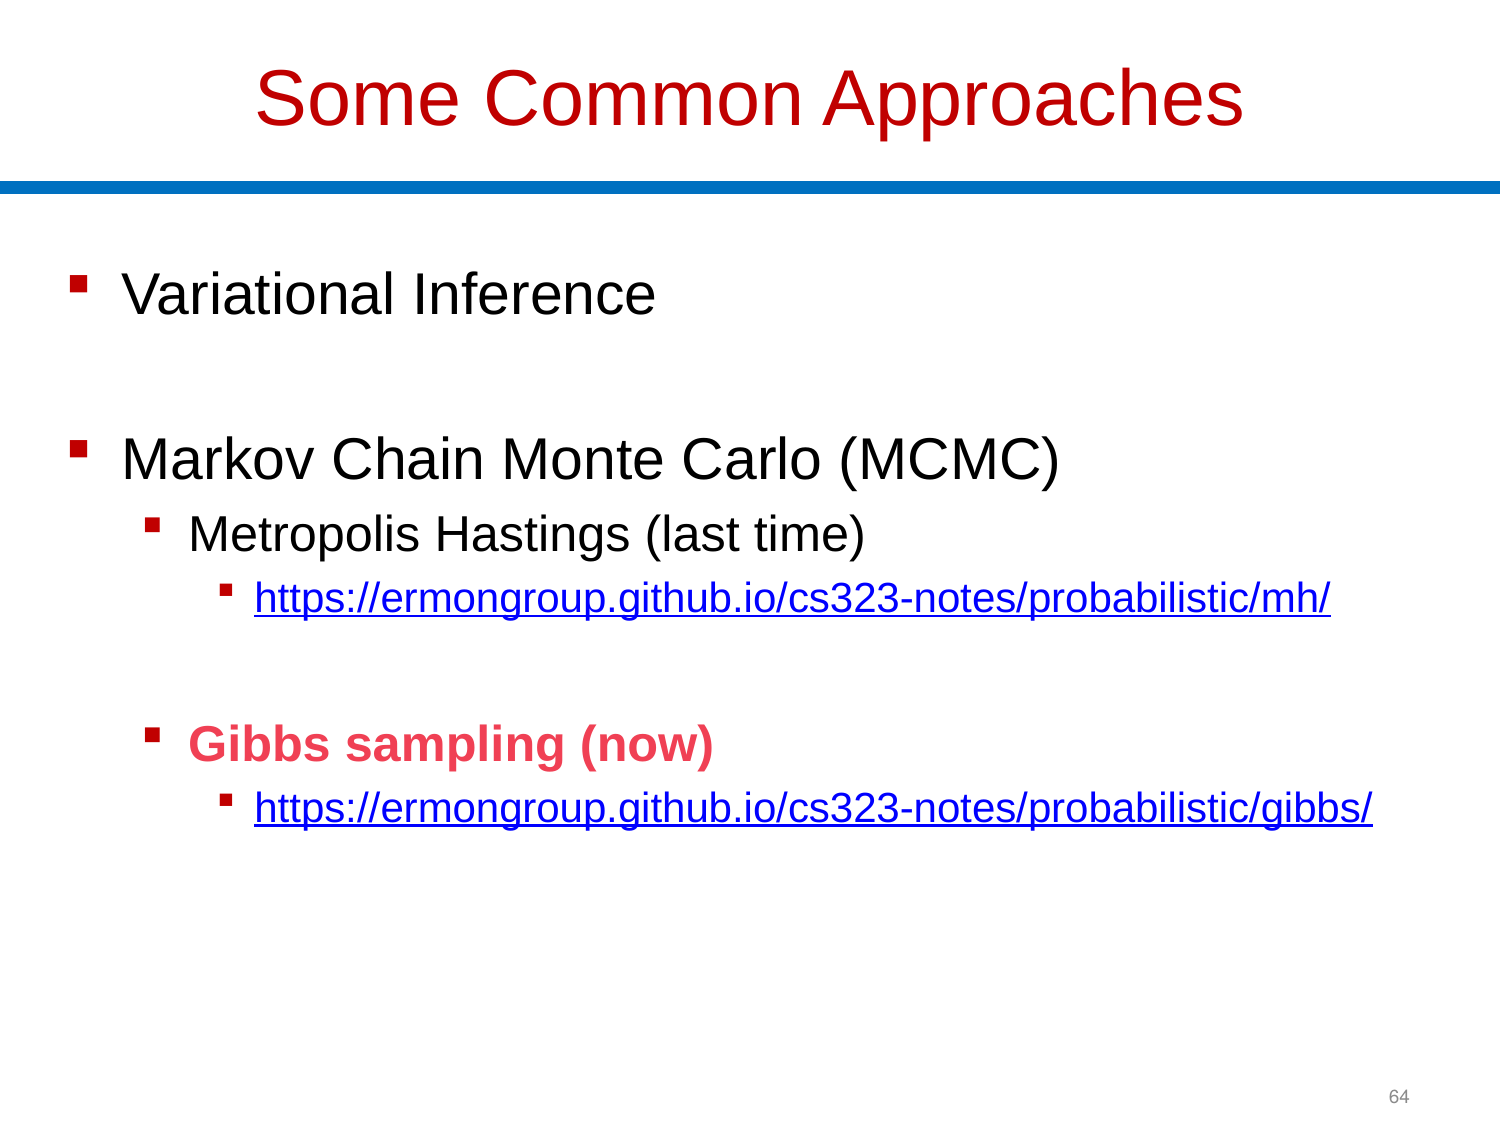

# Some Common Approaches
Variational Inference

Markov Chain Monte Carlo (MCMC)
Metropolis Hastings (last time)
https://ermongroup.github.io/cs323-notes/probabilistic/mh/

Gibbs sampling (now)
https://ermongroup.github.io/cs323-notes/probabilistic/gibbs/
64